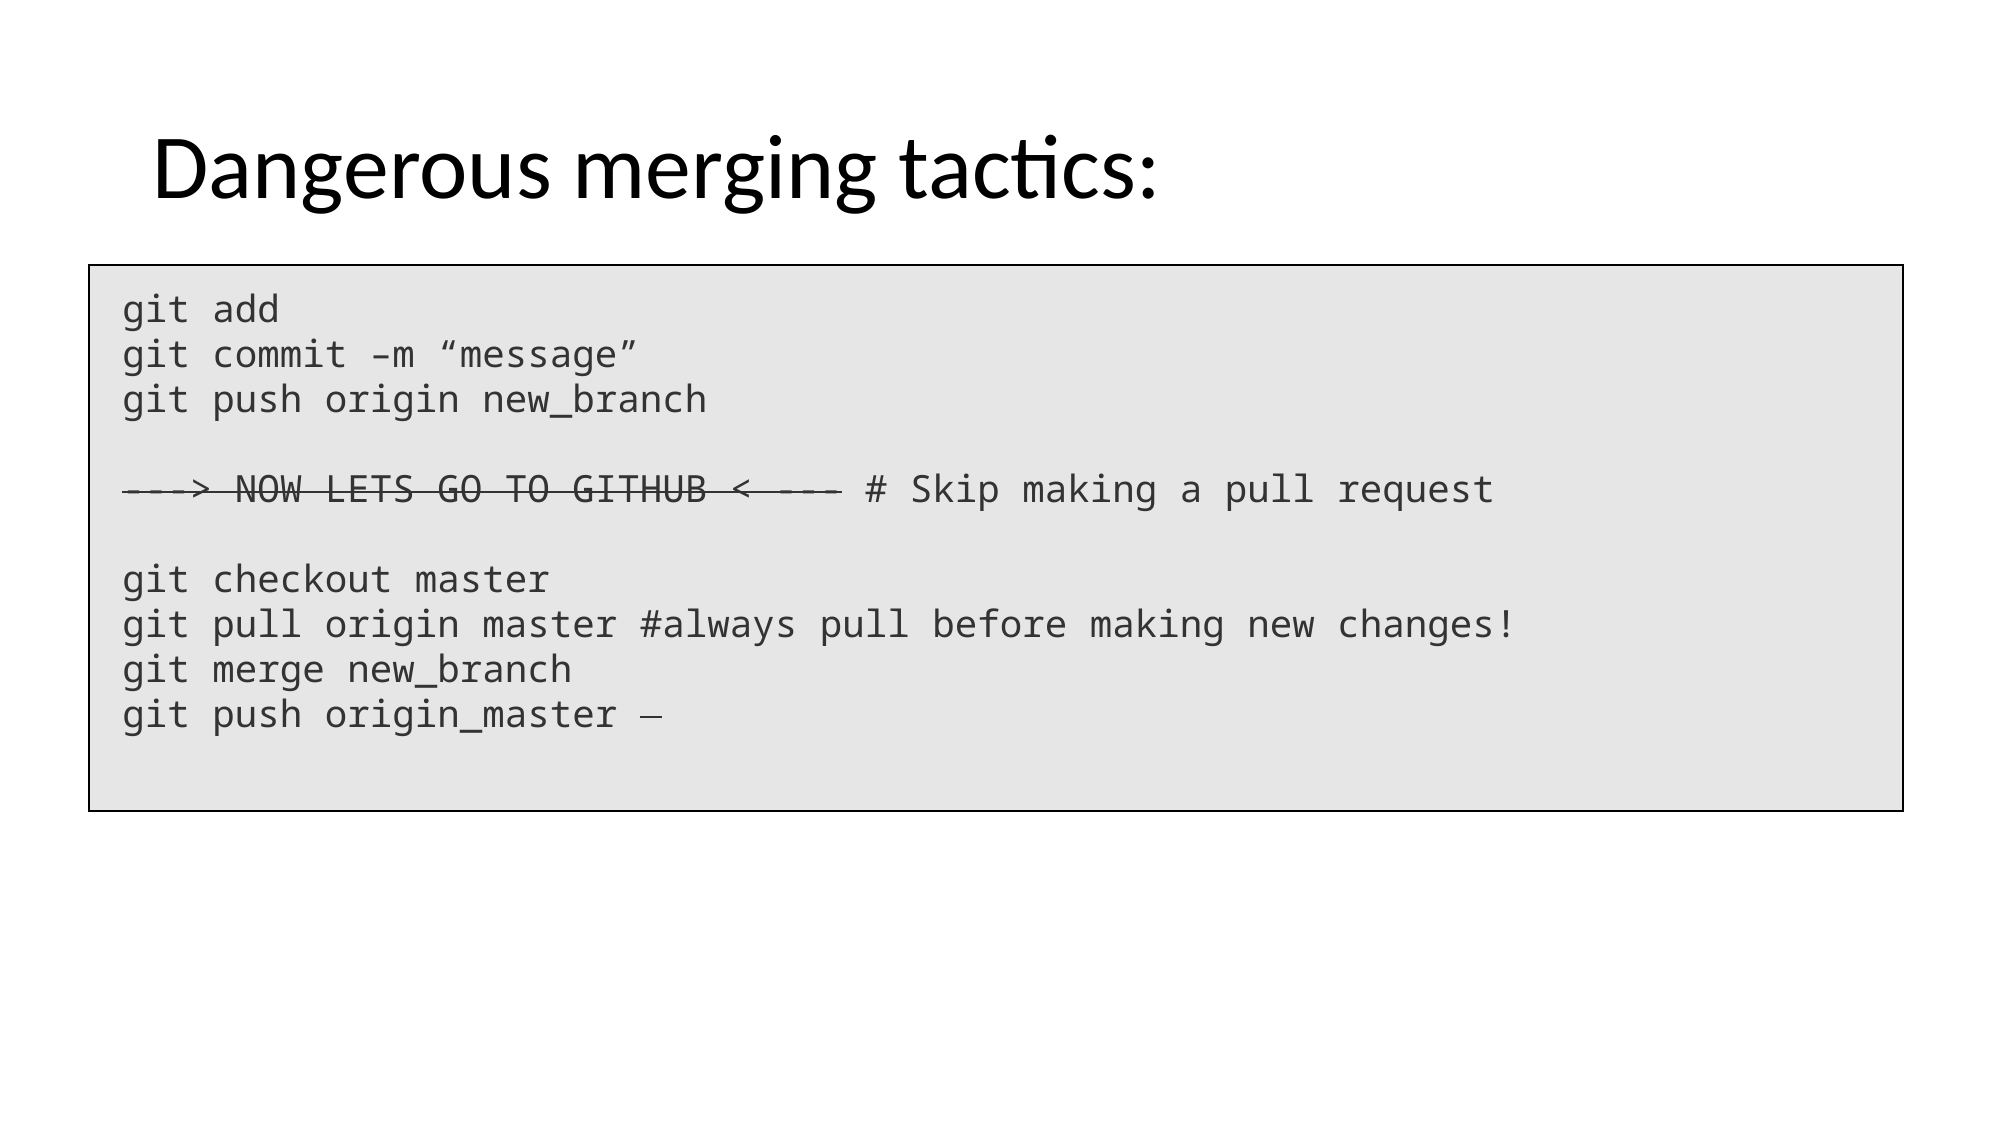

# Dangerous merging tactics:

git add
git commit –m “message”
git push origin new_branch

---> NOW LETS GO TO GITHUB < --- # Skip making a pull request

git checkout master
git pull origin master #always pull before making new changes!
git merge new_branch
git push origin_master